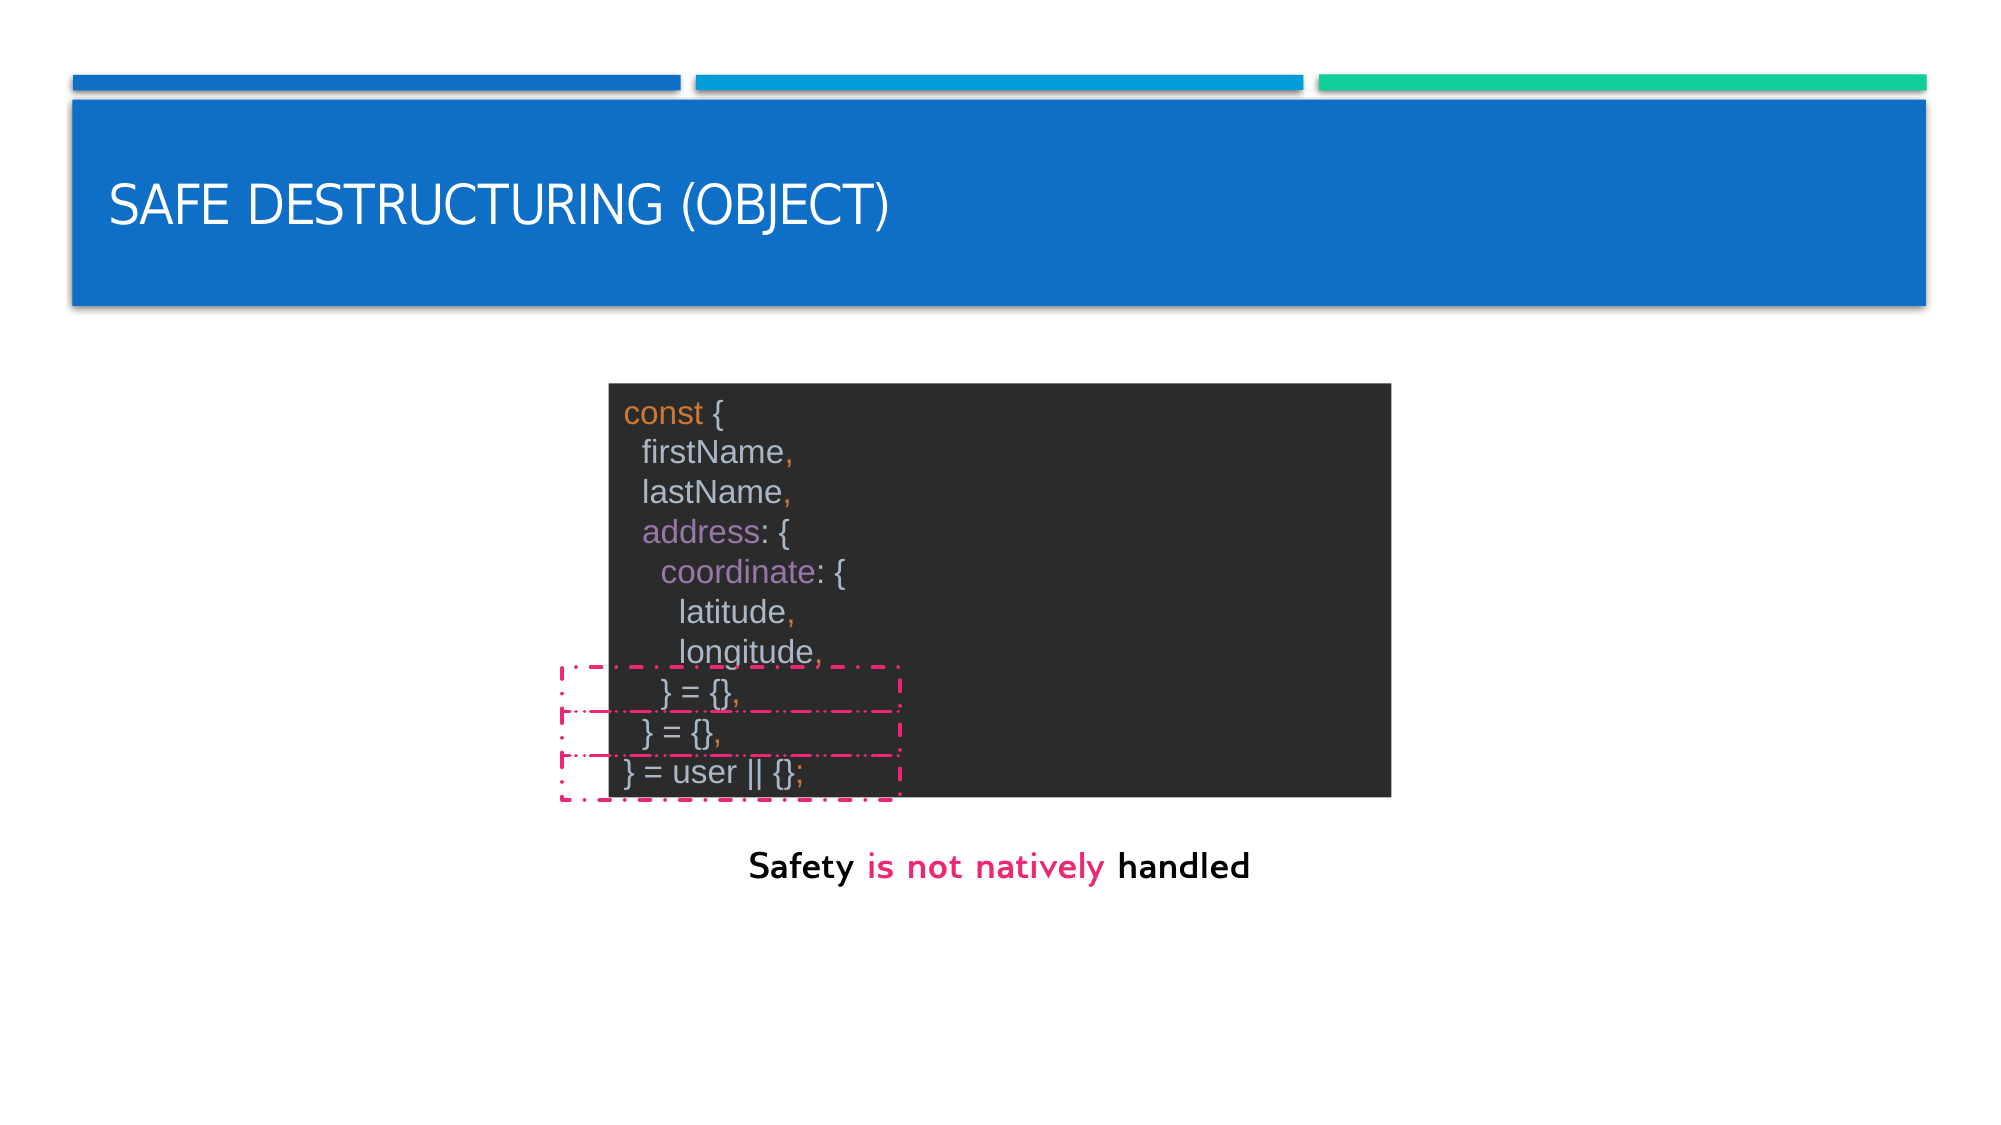

# Safe Destructuring (Object)
const {
  firstName,
  lastName,
  address: {
    coordinate: {
      latitude,
      longitude,
    } = {},
  } = {},
} = user || {};

Safety is not natively handled